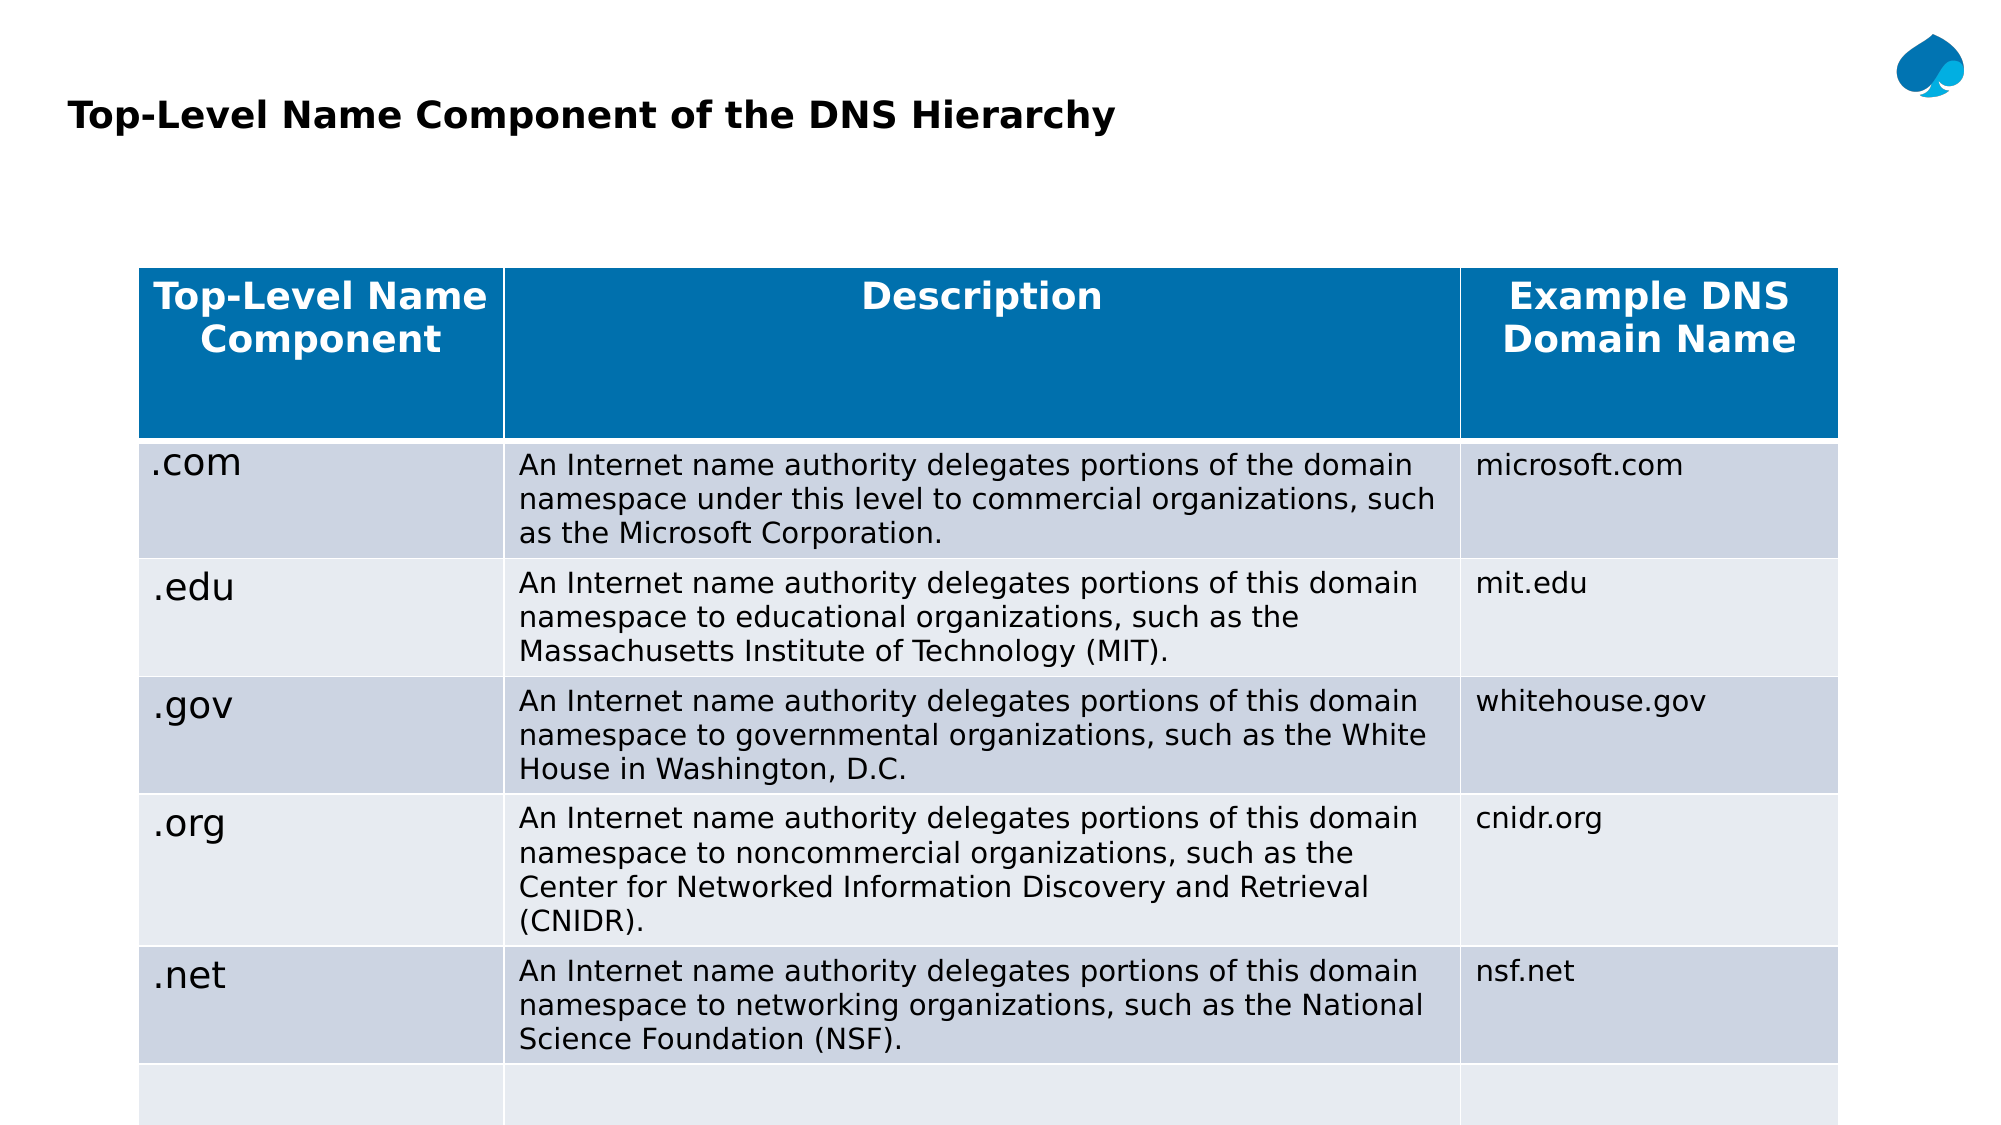

#
Top-Level Name Component of the DNS Hierarchy

| Top-Level Name Component | Description | Example DNS Domain Name |
| --- | --- | --- |
| .com | An Internet name authority delegates portions of the domain namespace under this level to commercial organizations, such as the Microsoft Corporation. | microsoft.com |
| .edu | An Internet name authority delegates portions of this domain namespace to educational organizations, such as the Massachusetts Institute of Technology (MIT). | mit.edu |
| .gov | An Internet name authority delegates portions of this domain namespace to governmental organizations, such as the White House in Washington, D.C. | whitehouse.gov |
| .org | An Internet name authority delegates portions of this domain namespace to noncommercial organizations, such as the Center for Networked Information Discovery and Retrieval (CNIDR). | cnidr.org |
| .net | An Internet name authority delegates portions of this domain namespace to networking organizations, such as the National Science Foundation (NSF). | nsf.net |
|  |  |  |
|  |  |  |